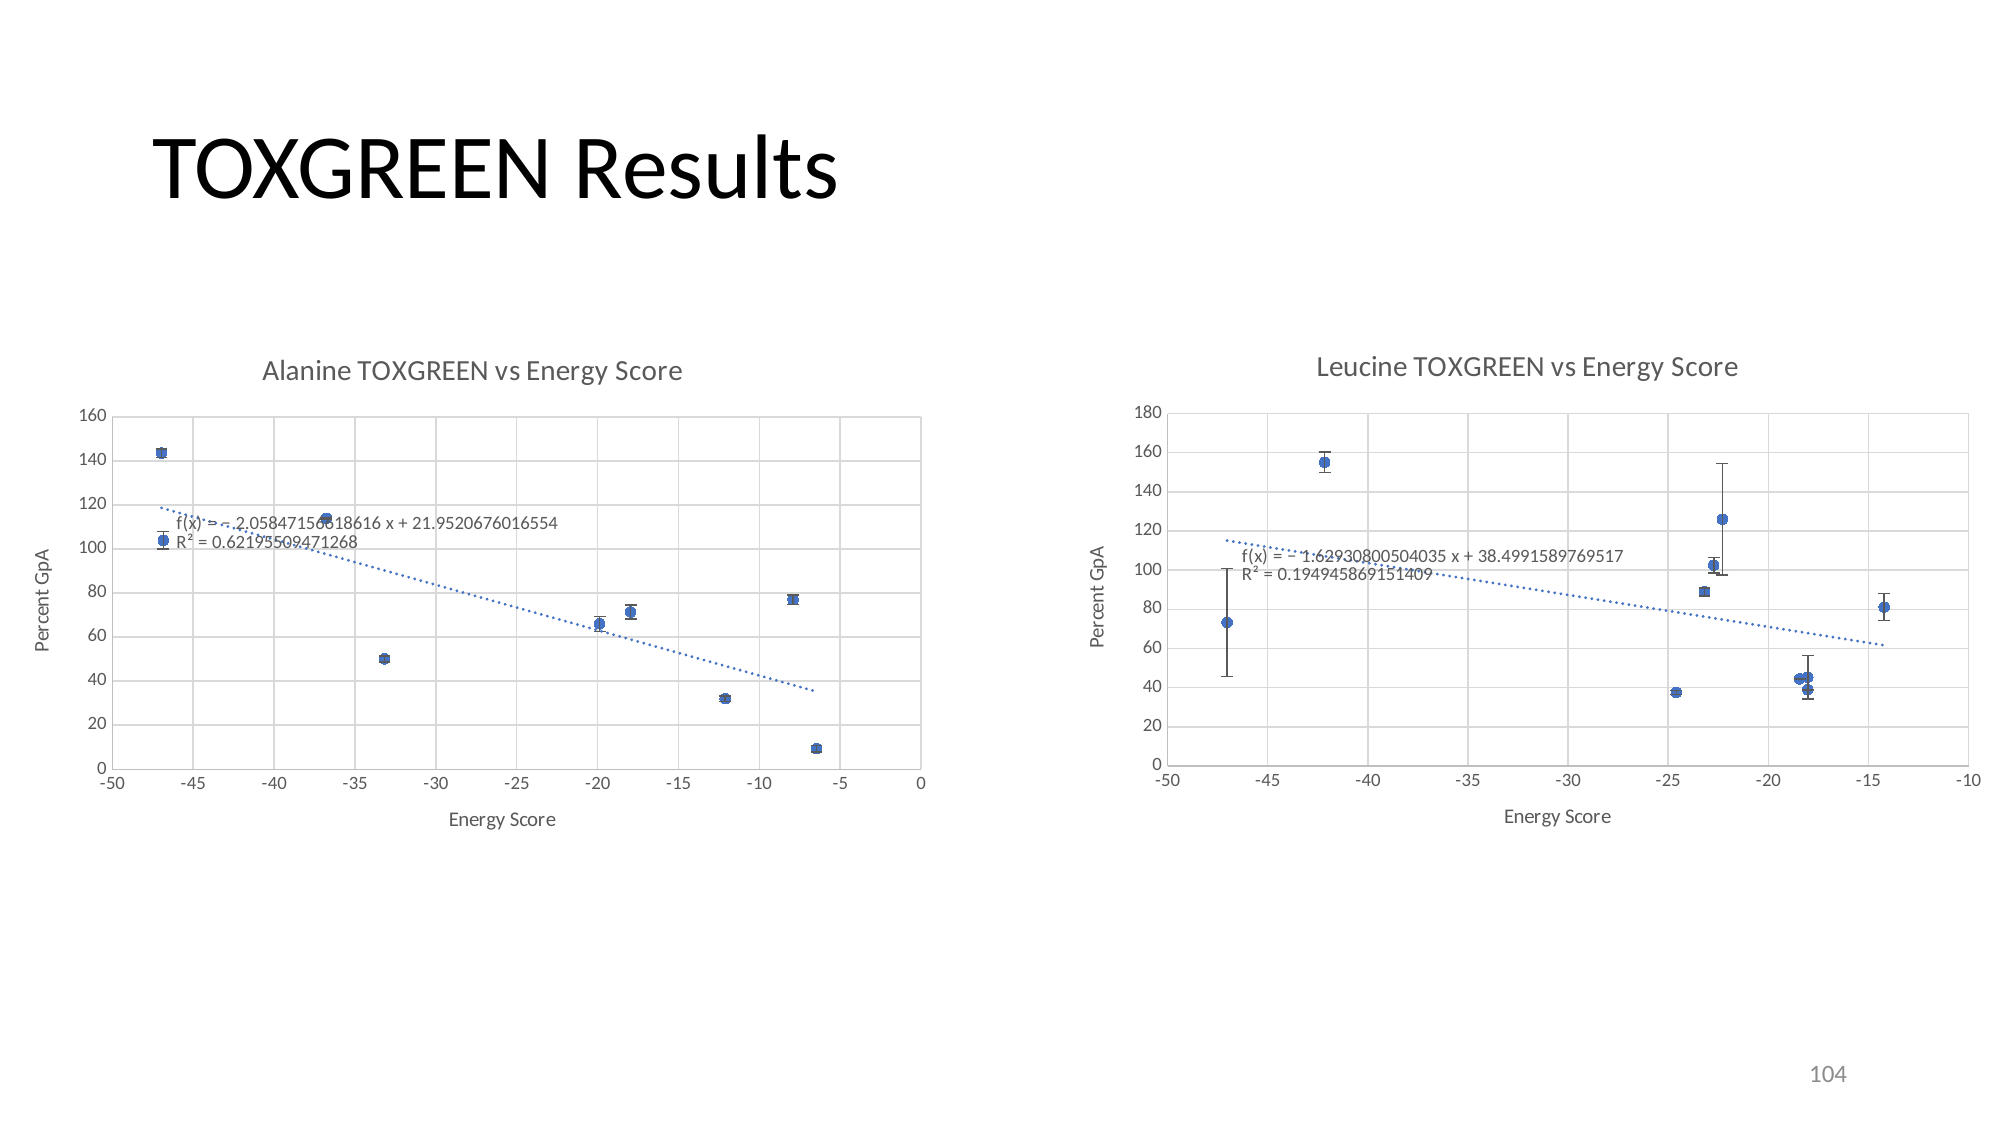

# TOXGREEN Results

### Chart: Leucine TOXGREEN vs Energy Score

| Category |  |
|---|---|

### Chart: Alanine TOXGREEN vs Energy Score

| Category |  |
|---|---|
104